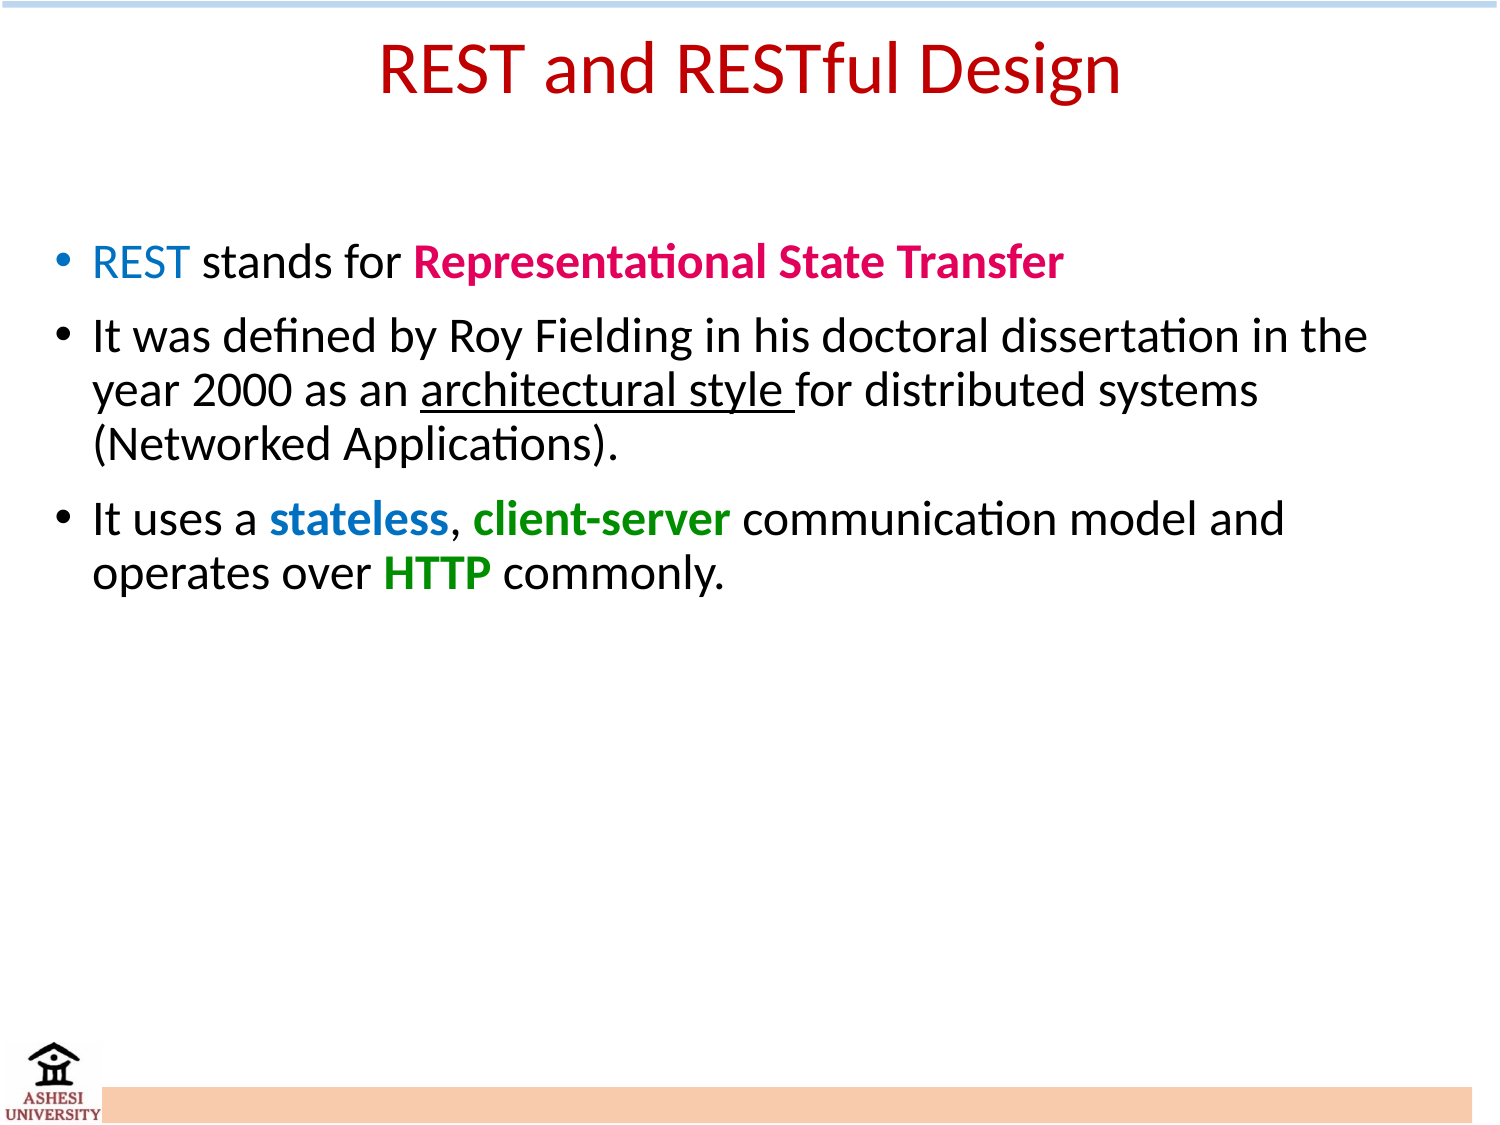

# REST and RESTful Design
REST stands for Representational State Transfer
It was defined by Roy Fielding in his doctoral dissertation in the year 2000 as an architectural style for distributed systems (Networked Applications).
It uses a stateless, client-server communication model and operates over HTTP commonly.